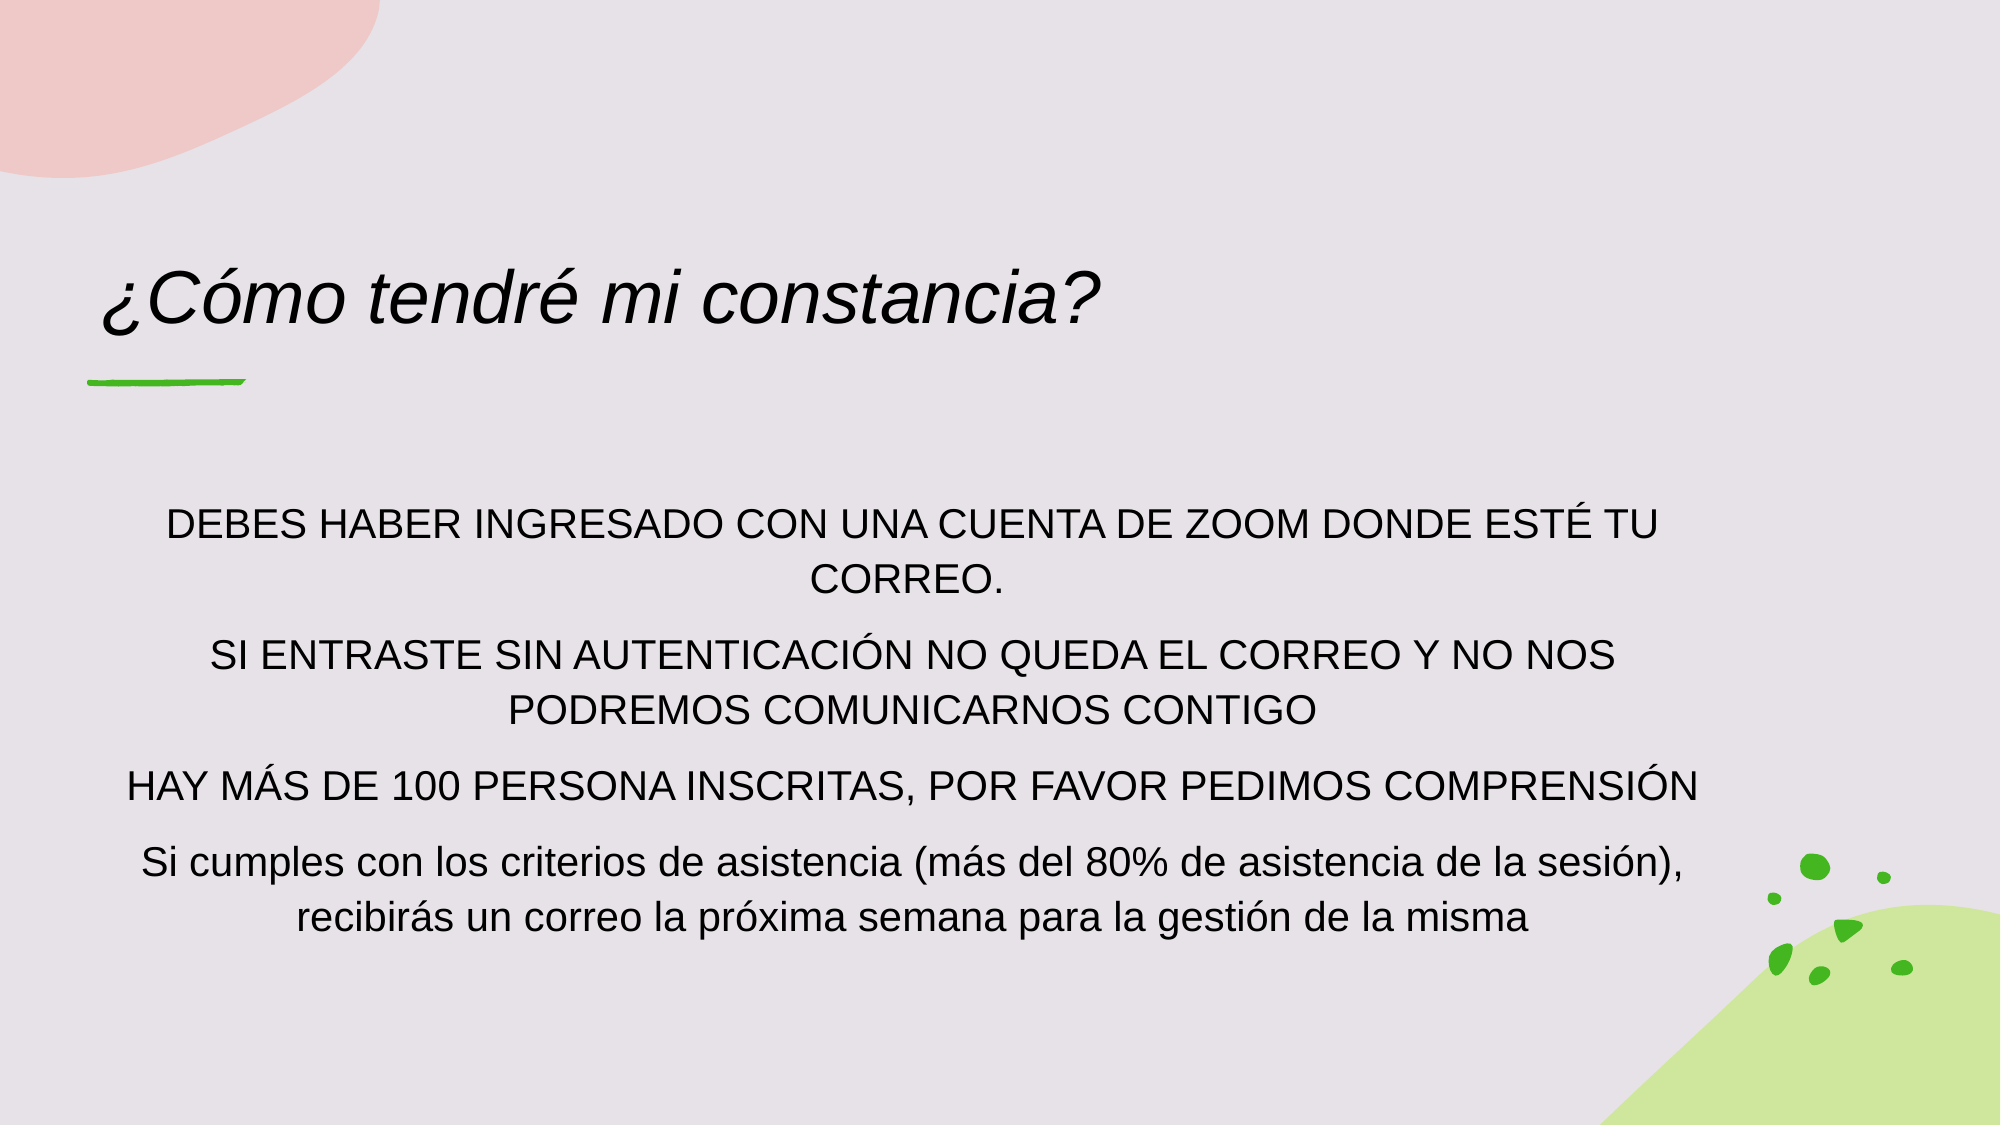

# ¿Cómo tendré mi constancia?

DEBES HABER INGRESADO CON UNA CUENTA DE ZOOM DONDE ESTÉ TU CORREO.
SI ENTRASTE SIN AUTENTICACIÓN NO QUEDA EL CORREO Y NO NOS PODREMOS COMUNICARNOS CONTIGO
HAY MÁS DE 100 PERSONA INSCRITAS, POR FAVOR PEDIMOS COMPRENSIÓN
Si cumples con los criterios de asistencia (más del 80% de asistencia de la sesión), recibirás un correo la próxima semana para la gestión de la misma